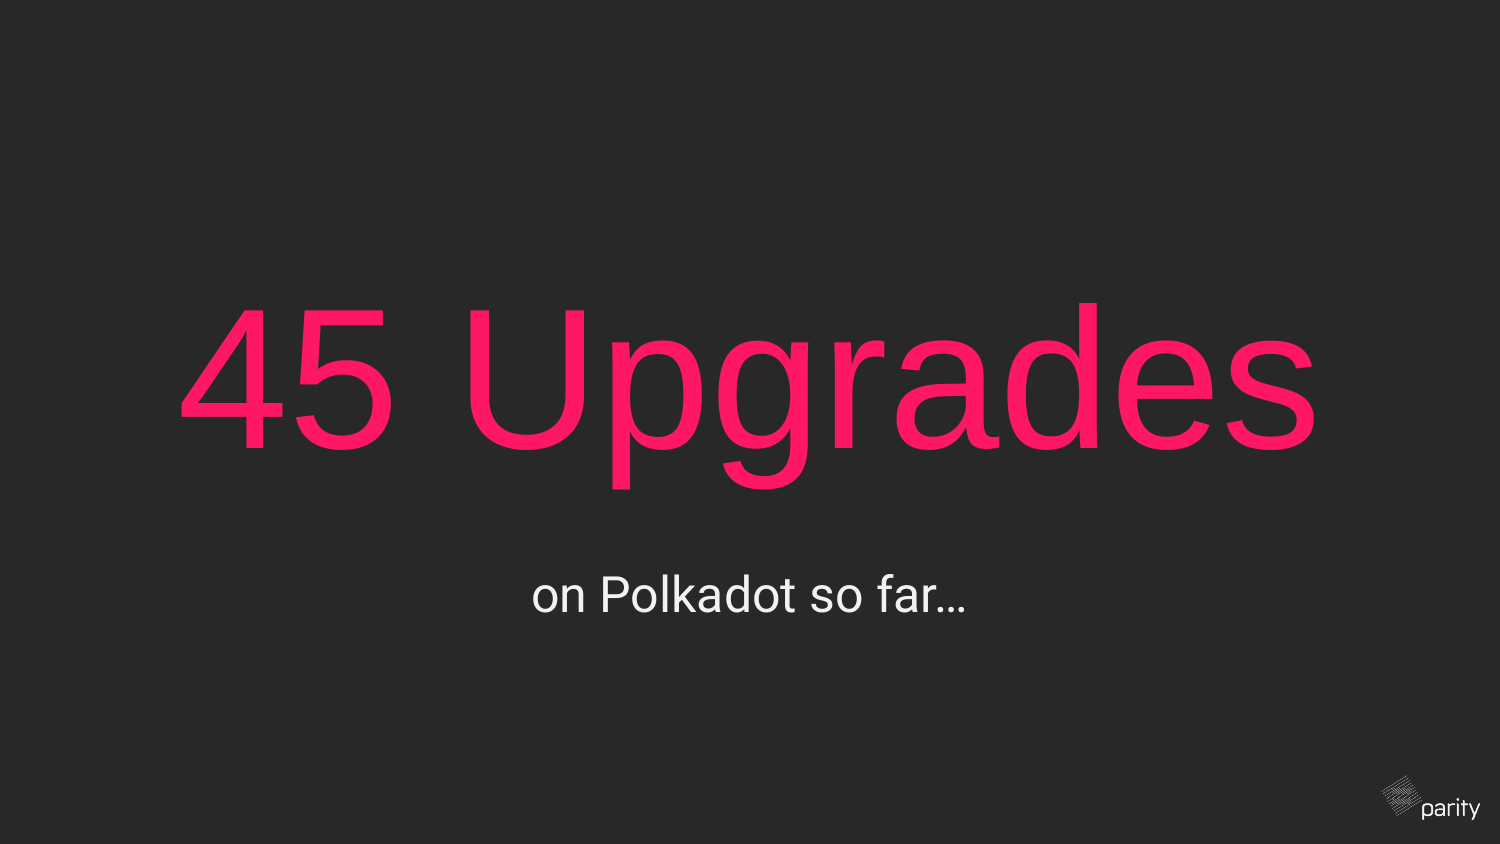

# 45 Upgrades
on Polkadot so far…